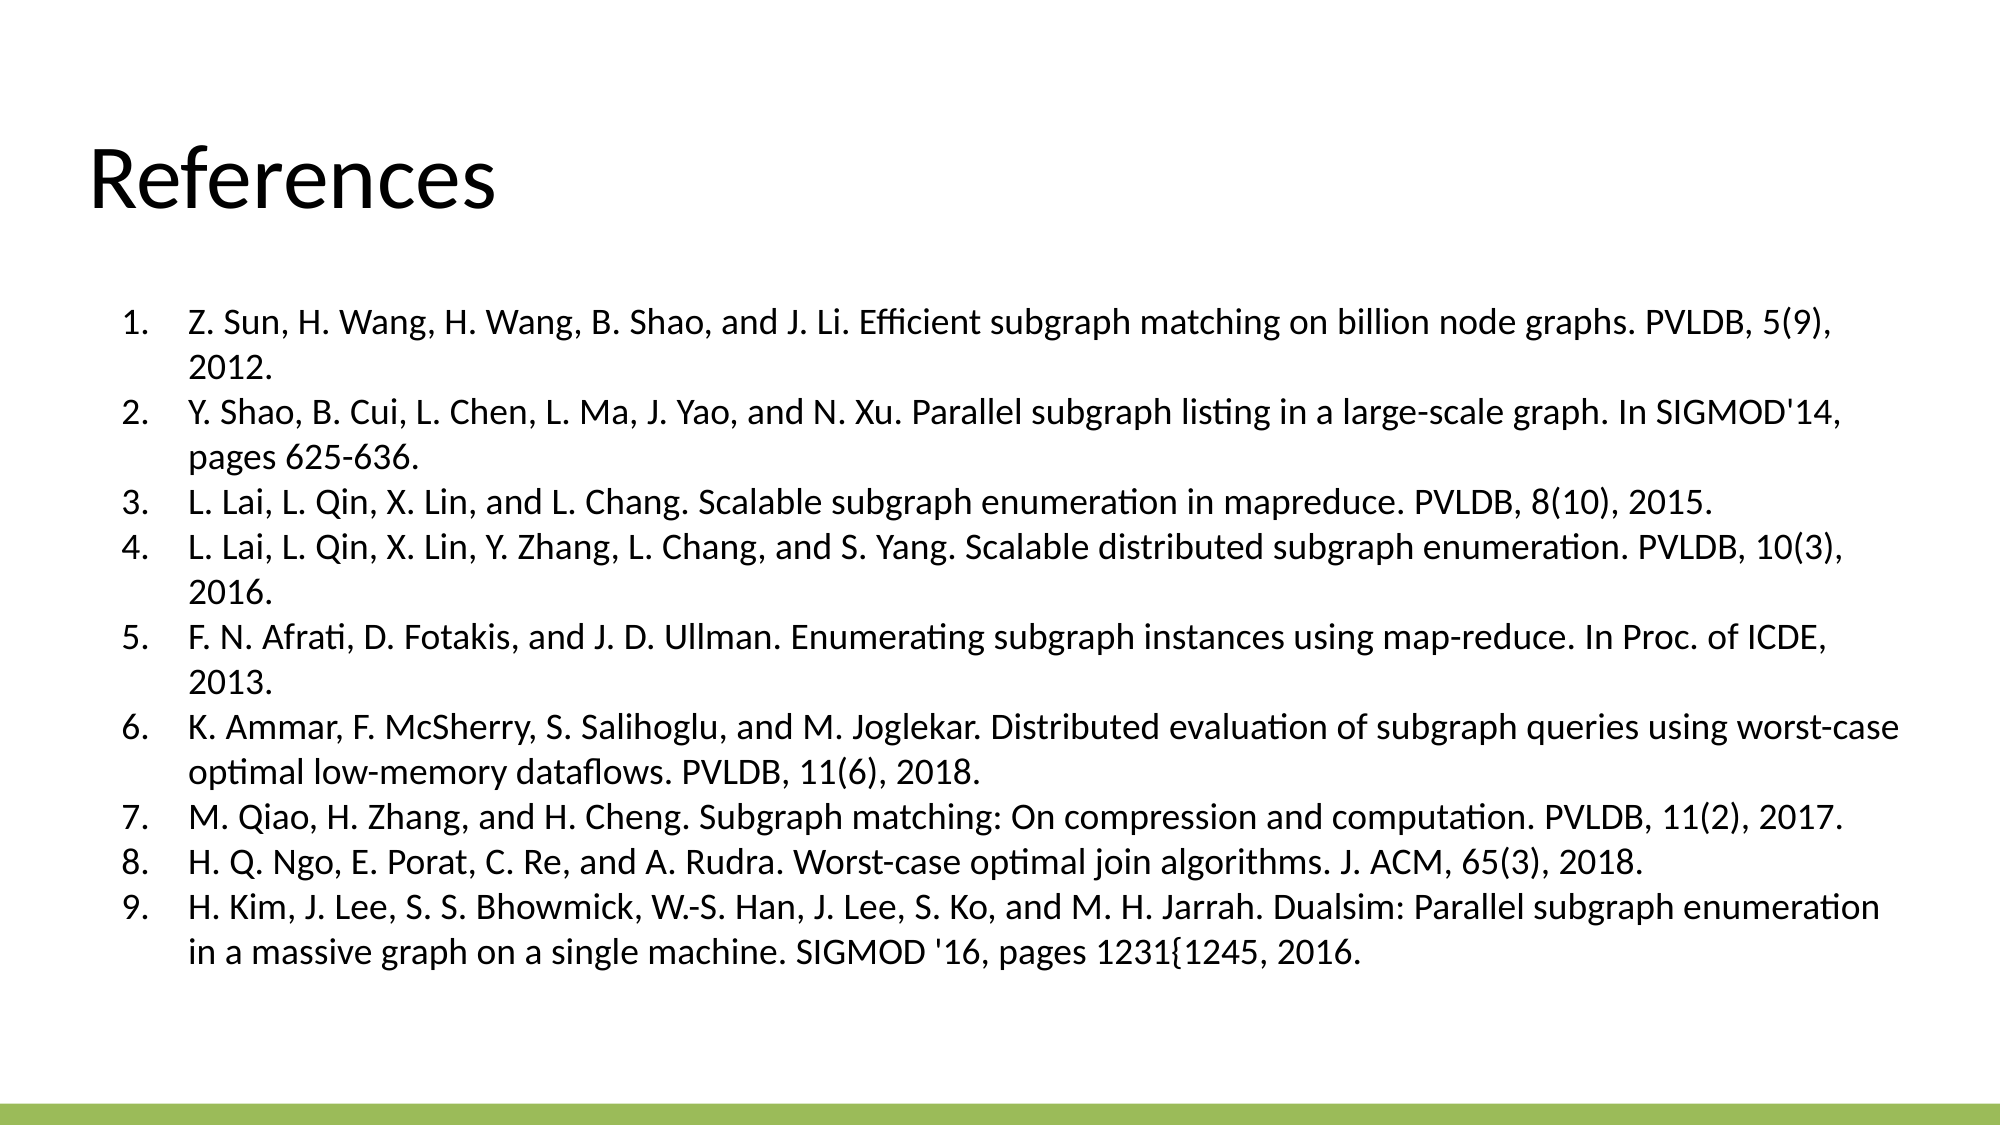

# References
Z. Sun, H. Wang, H. Wang, B. Shao, and J. Li. Efficient subgraph matching on billion node graphs. PVLDB, 5(9), 2012.
Y. Shao, B. Cui, L. Chen, L. Ma, J. Yao, and N. Xu. Parallel subgraph listing in a large-scale graph. In SIGMOD'14, pages 625-636.
L. Lai, L. Qin, X. Lin, and L. Chang. Scalable subgraph enumeration in mapreduce. PVLDB, 8(10), 2015.
L. Lai, L. Qin, X. Lin, Y. Zhang, L. Chang, and S. Yang. Scalable distributed subgraph enumeration. PVLDB, 10(3), 2016.
F. N. Afrati, D. Fotakis, and J. D. Ullman. Enumerating subgraph instances using map-reduce. In Proc. of ICDE, 2013.
K. Ammar, F. McSherry, S. Salihoglu, and M. Joglekar. Distributed evaluation of subgraph queries using worst-case optimal low-memory dataflows. PVLDB, 11(6), 2018.
M. Qiao, H. Zhang, and H. Cheng. Subgraph matching: On compression and computation. PVLDB, 11(2), 2017.
H. Q. Ngo, E. Porat, C. Re, and A. Rudra. Worst-case optimal join algorithms. J. ACM, 65(3), 2018.
H. Kim, J. Lee, S. S. Bhowmick, W.-S. Han, J. Lee, S. Ko, and M. H. Jarrah. Dualsim: Parallel subgraph enumeration in a massive graph on a single machine. SIGMOD '16, pages 1231{1245, 2016.